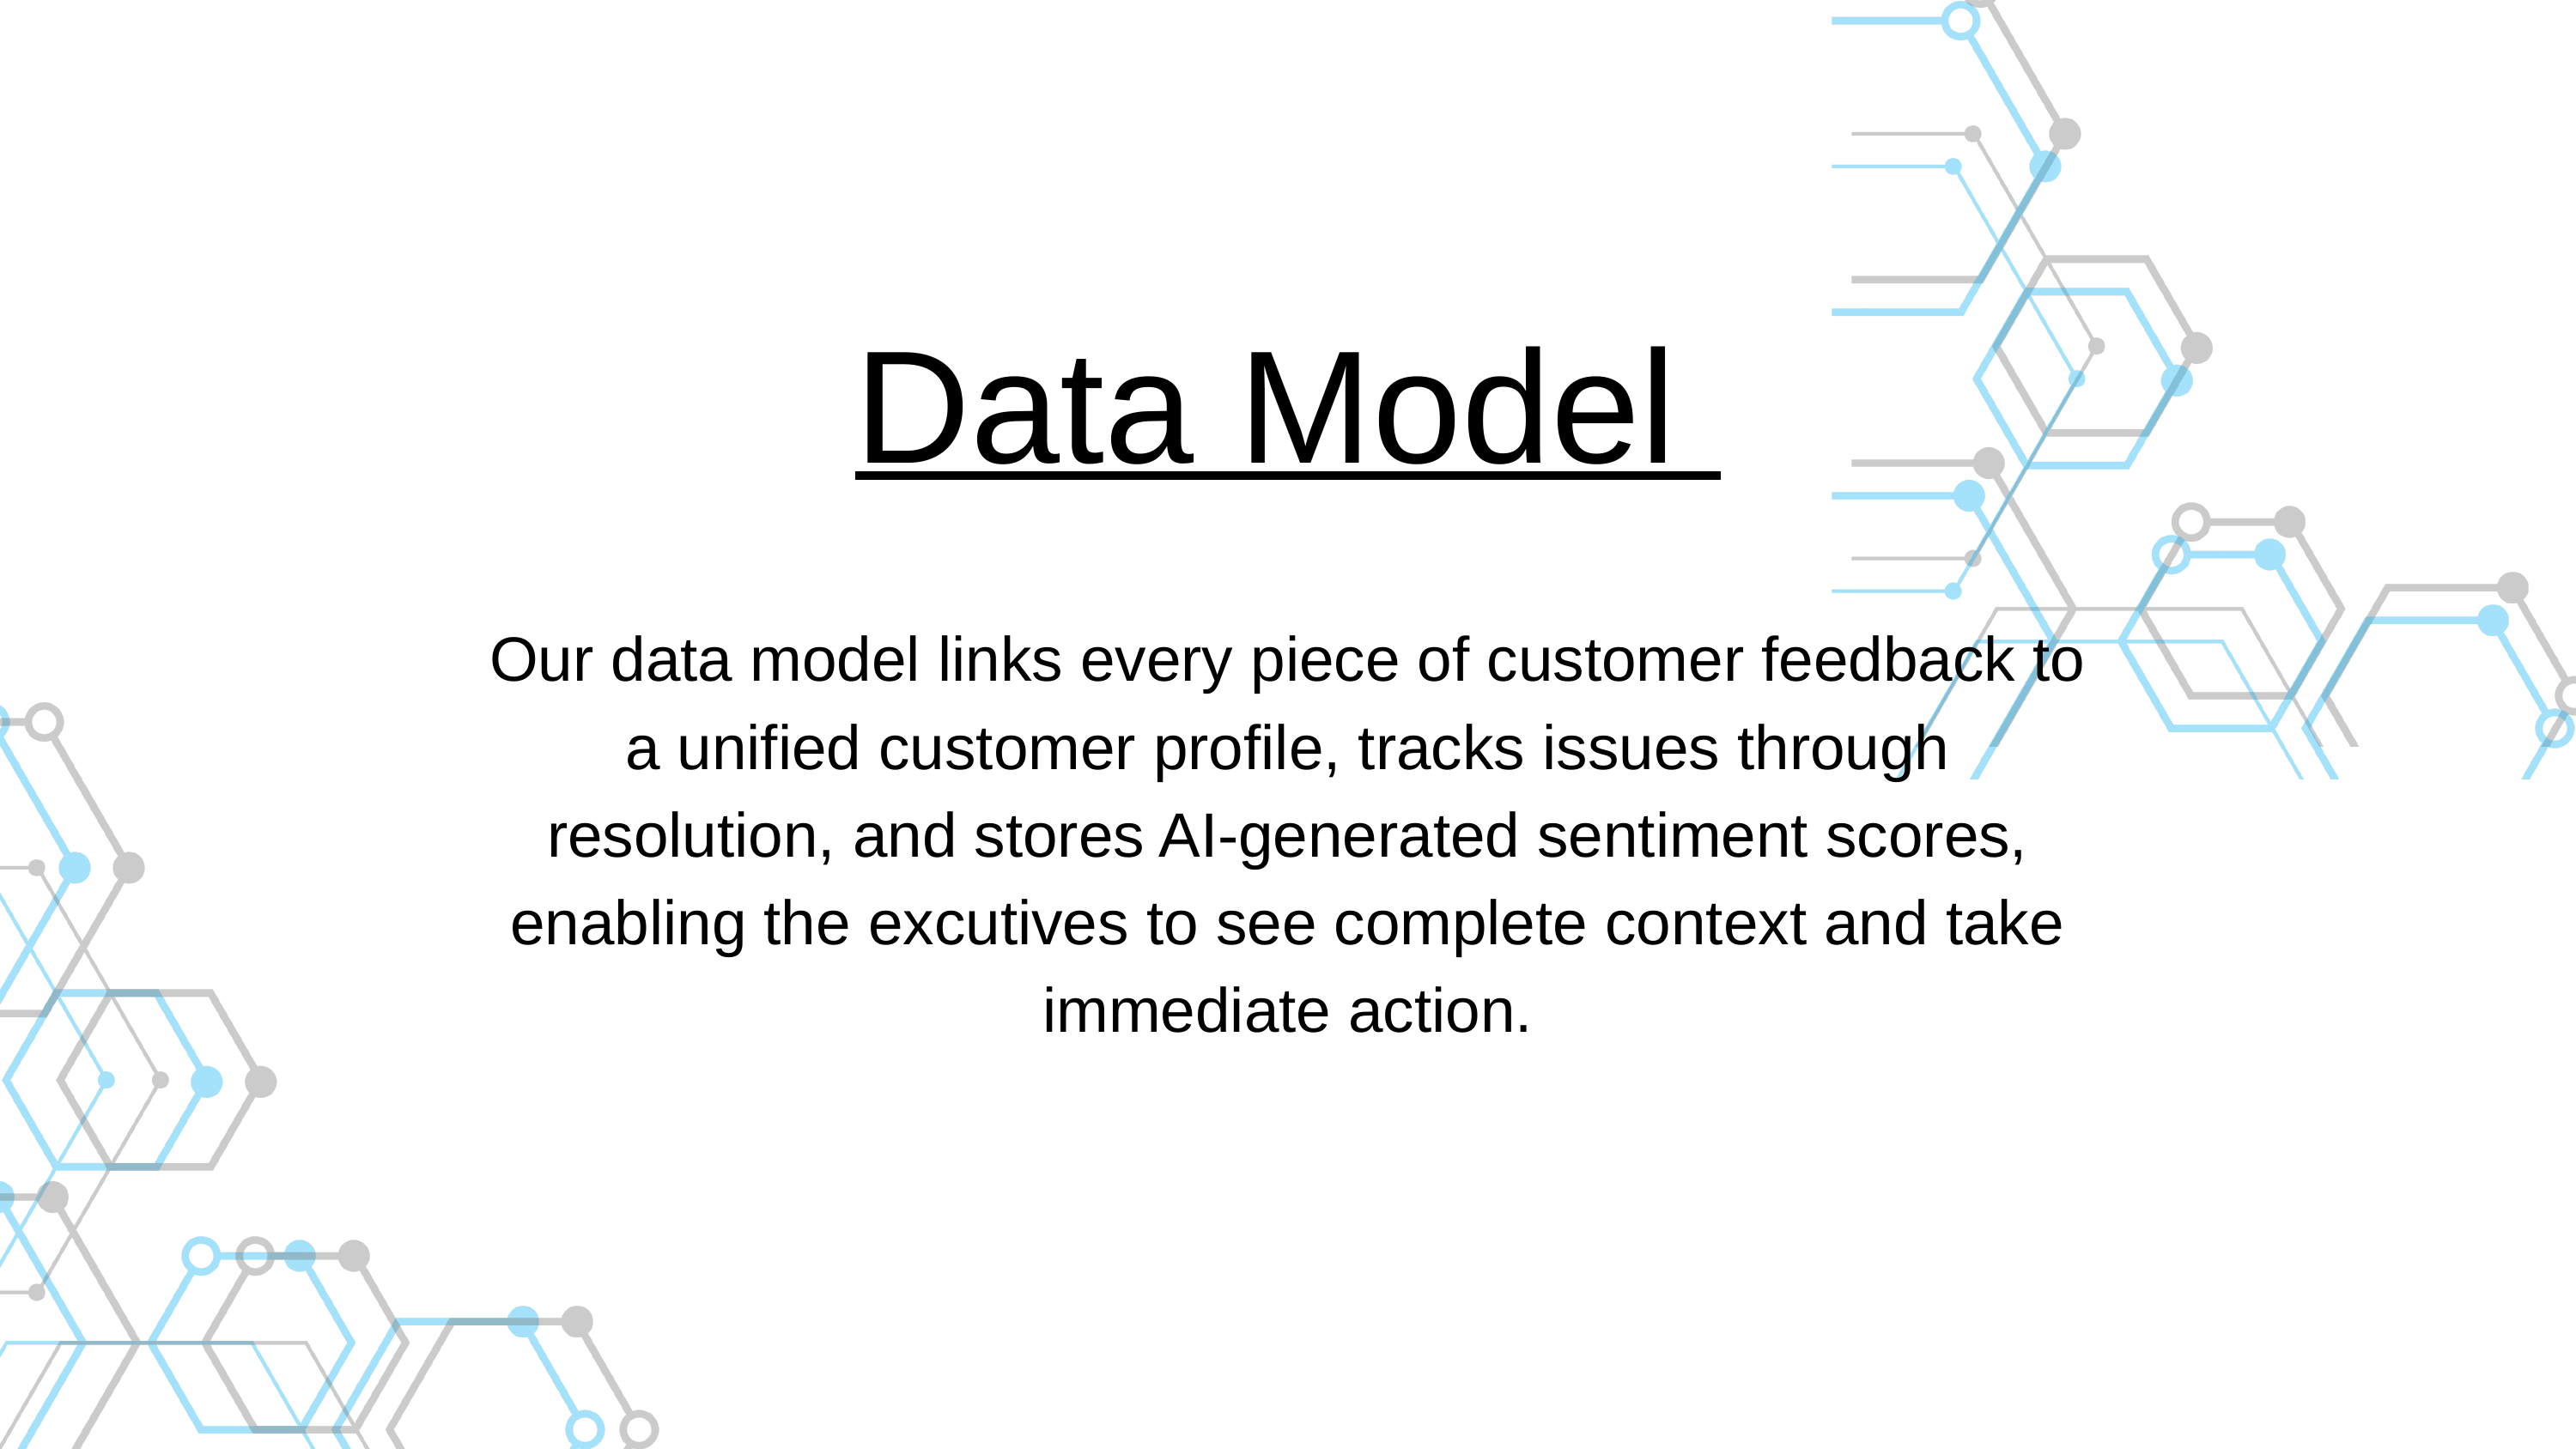

Data Model
Our data model links every piece of customer feedback to a unified customer profile, tracks issues through resolution, and stores AI-generated sentiment scores, enabling the excutives to see complete context and take immediate action.